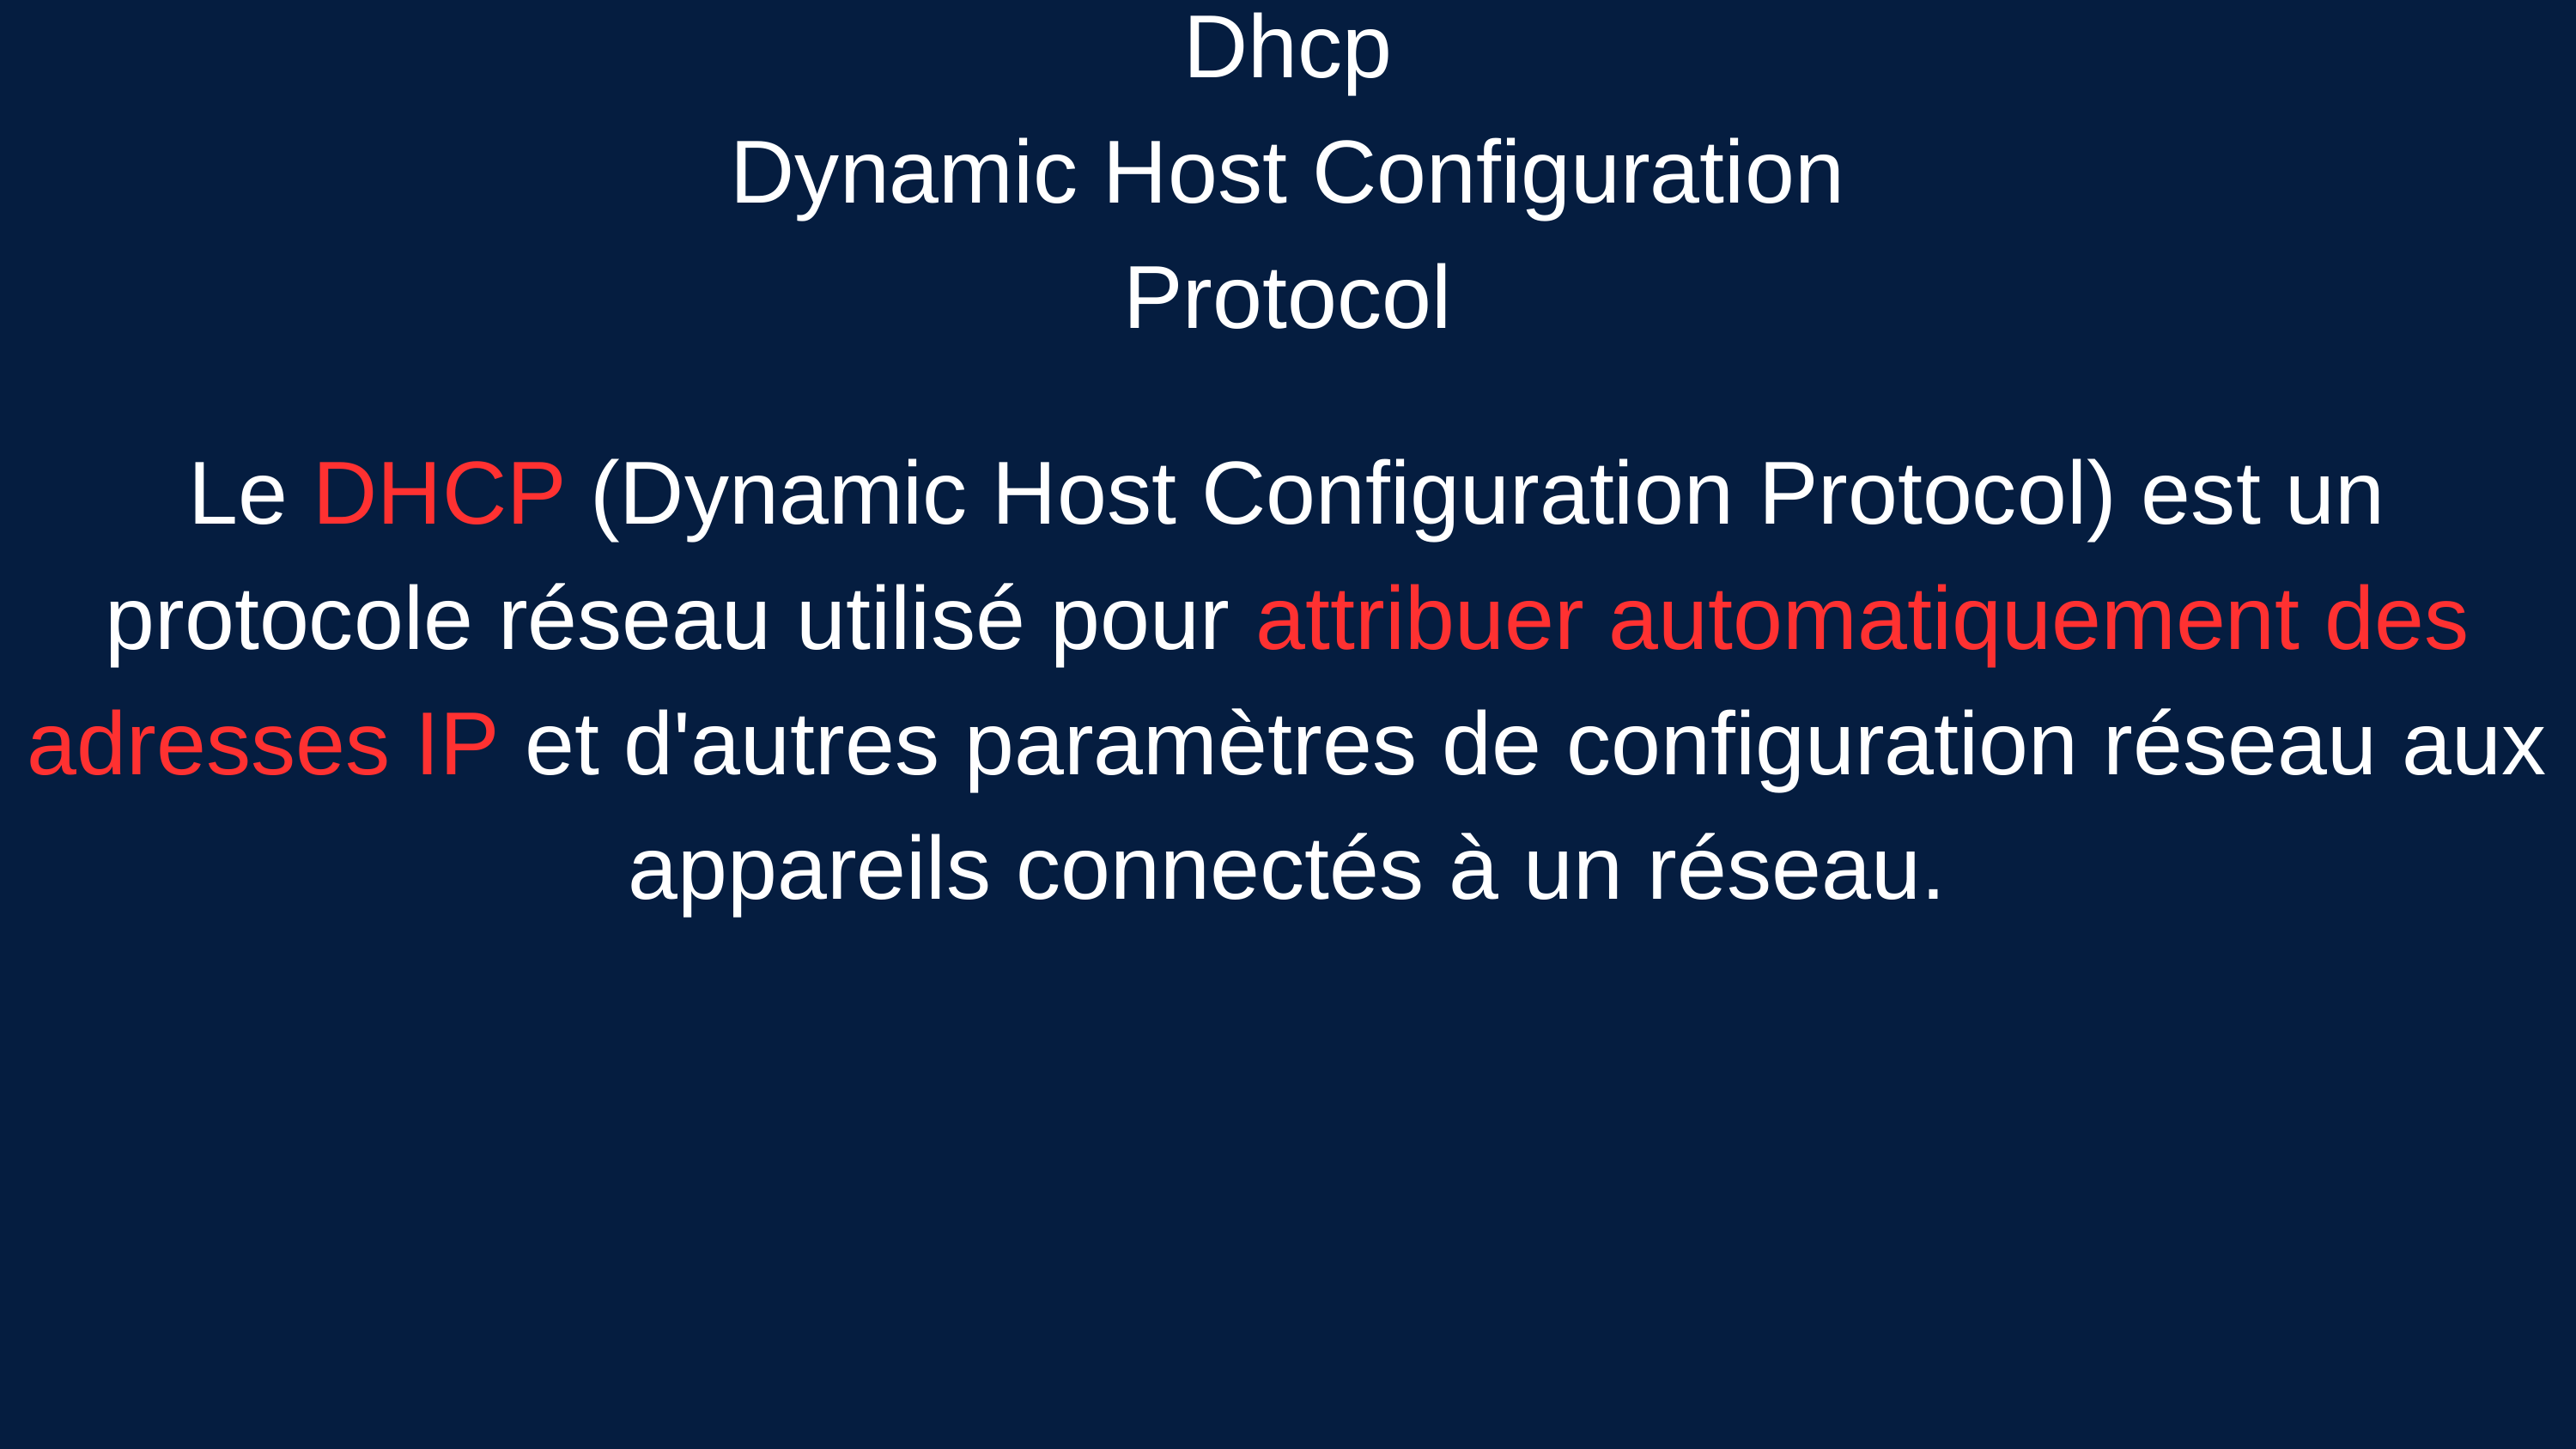

Dhcp
Dynamic Host Configuration Protocol
Le DHCP (Dynamic Host Configuration Protocol) est un protocole réseau utilisé pour attribuer automatiquement des adresses IP et d'autres paramètres de configuration réseau aux appareils connectés à un réseau.